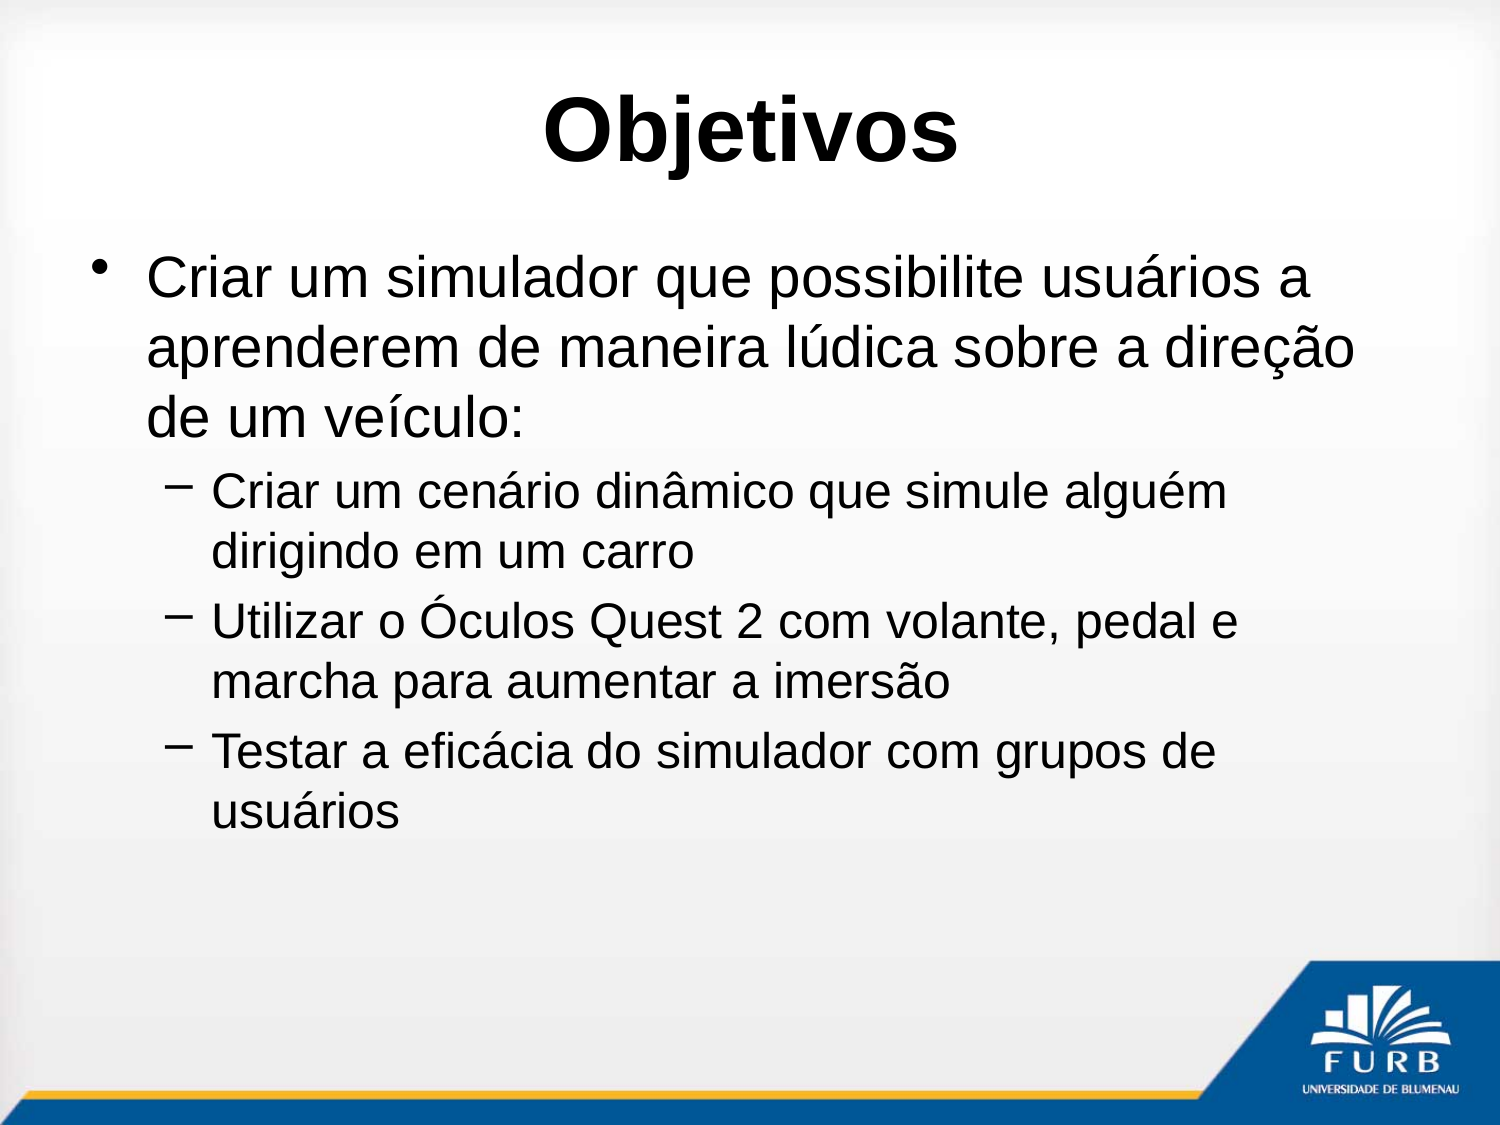

# Objetivos
Criar um simulador que possibilite usuários a aprenderem de maneira lúdica sobre a direção de um veículo:
Criar um cenário dinâmico que simule alguém dirigindo em um carro
Utilizar o Óculos Quest 2 com volante, pedal e marcha para aumentar a imersão
Testar a eficácia do simulador com grupos de usuários